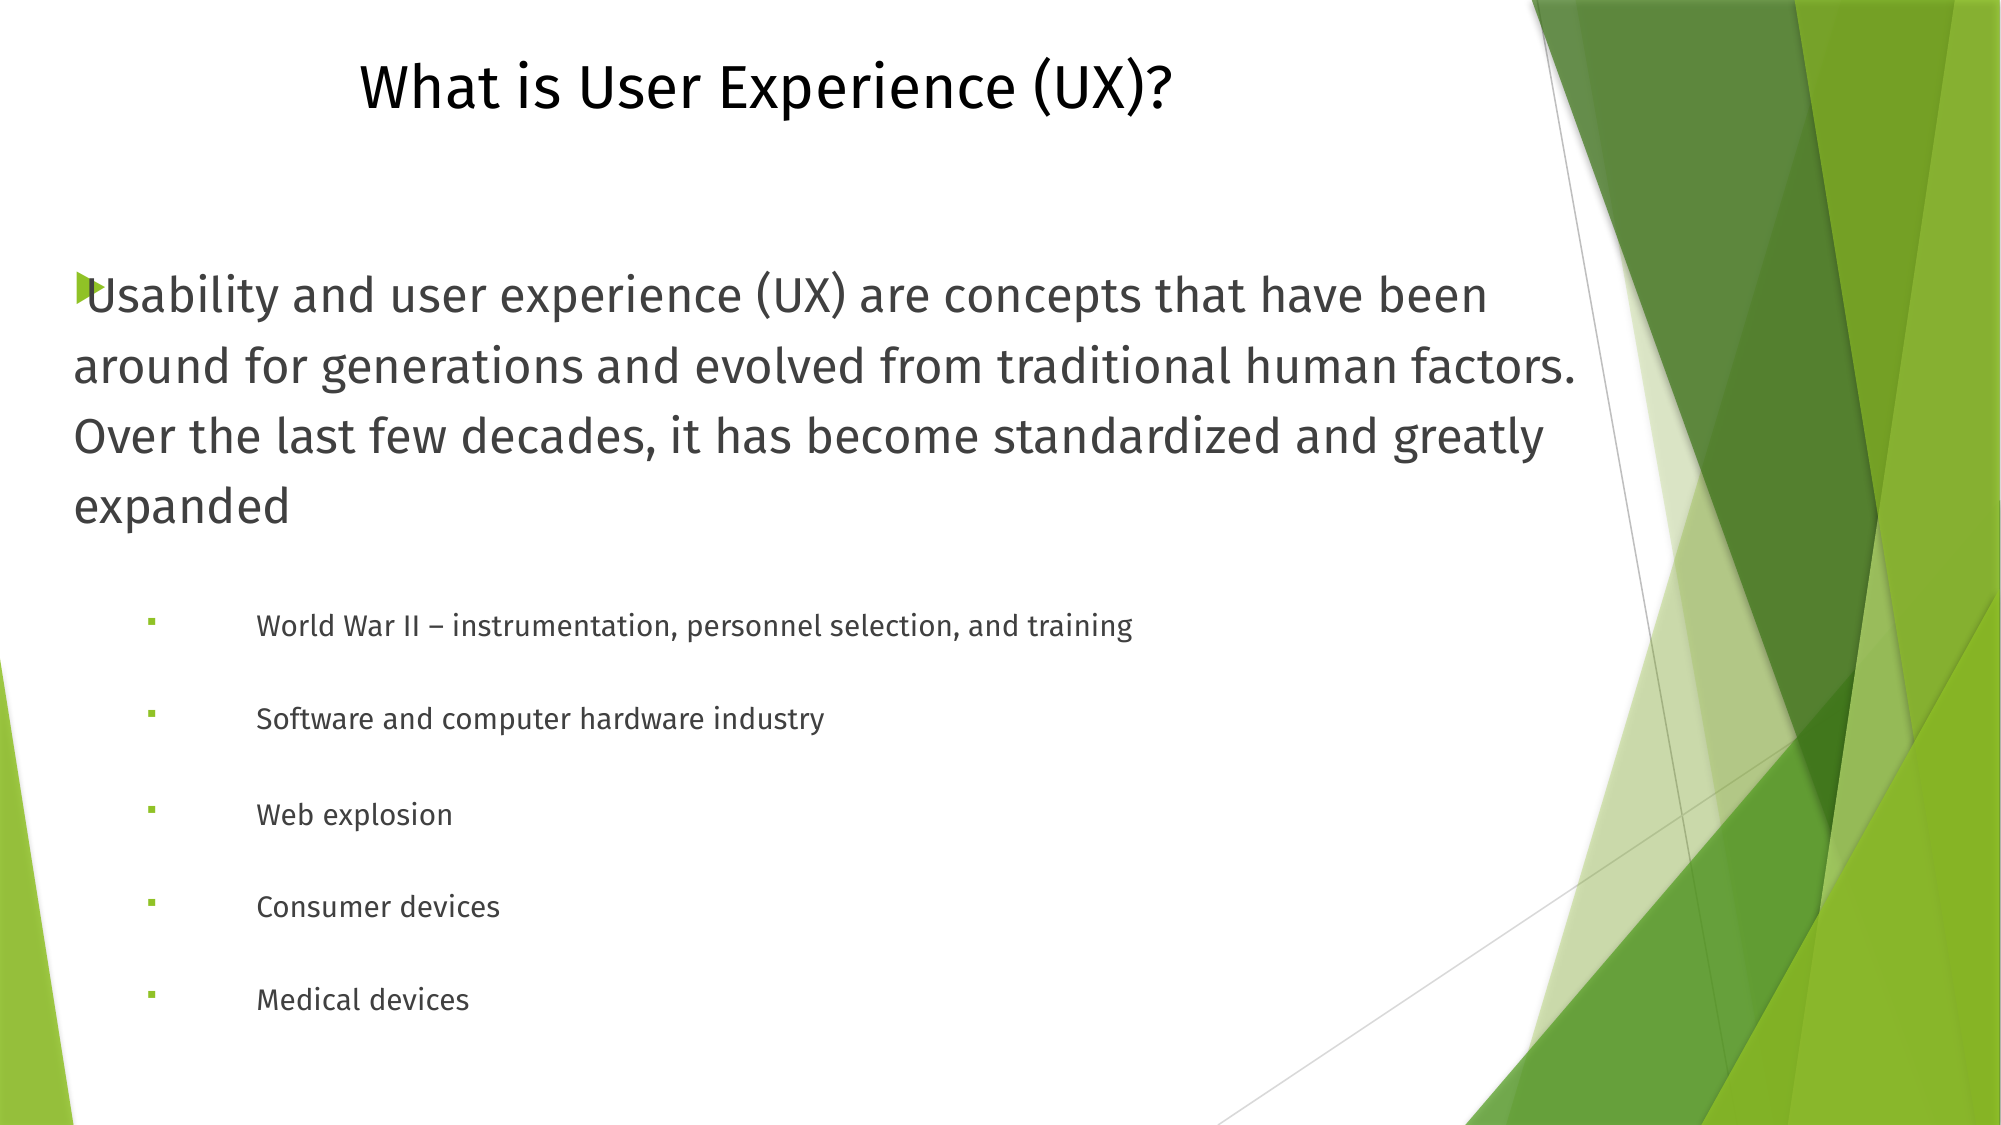

What is User Experience (UX)?
Usability and user experience (UX) are concepts that have been around for generations and evolved from traditional human factors. Over the last few decades, it has become standardized and greatly expanded
World War II – instrumentation, personnel selection, and training
Software and computer hardware industry

Web explosion
Consumer devices
Medical devices